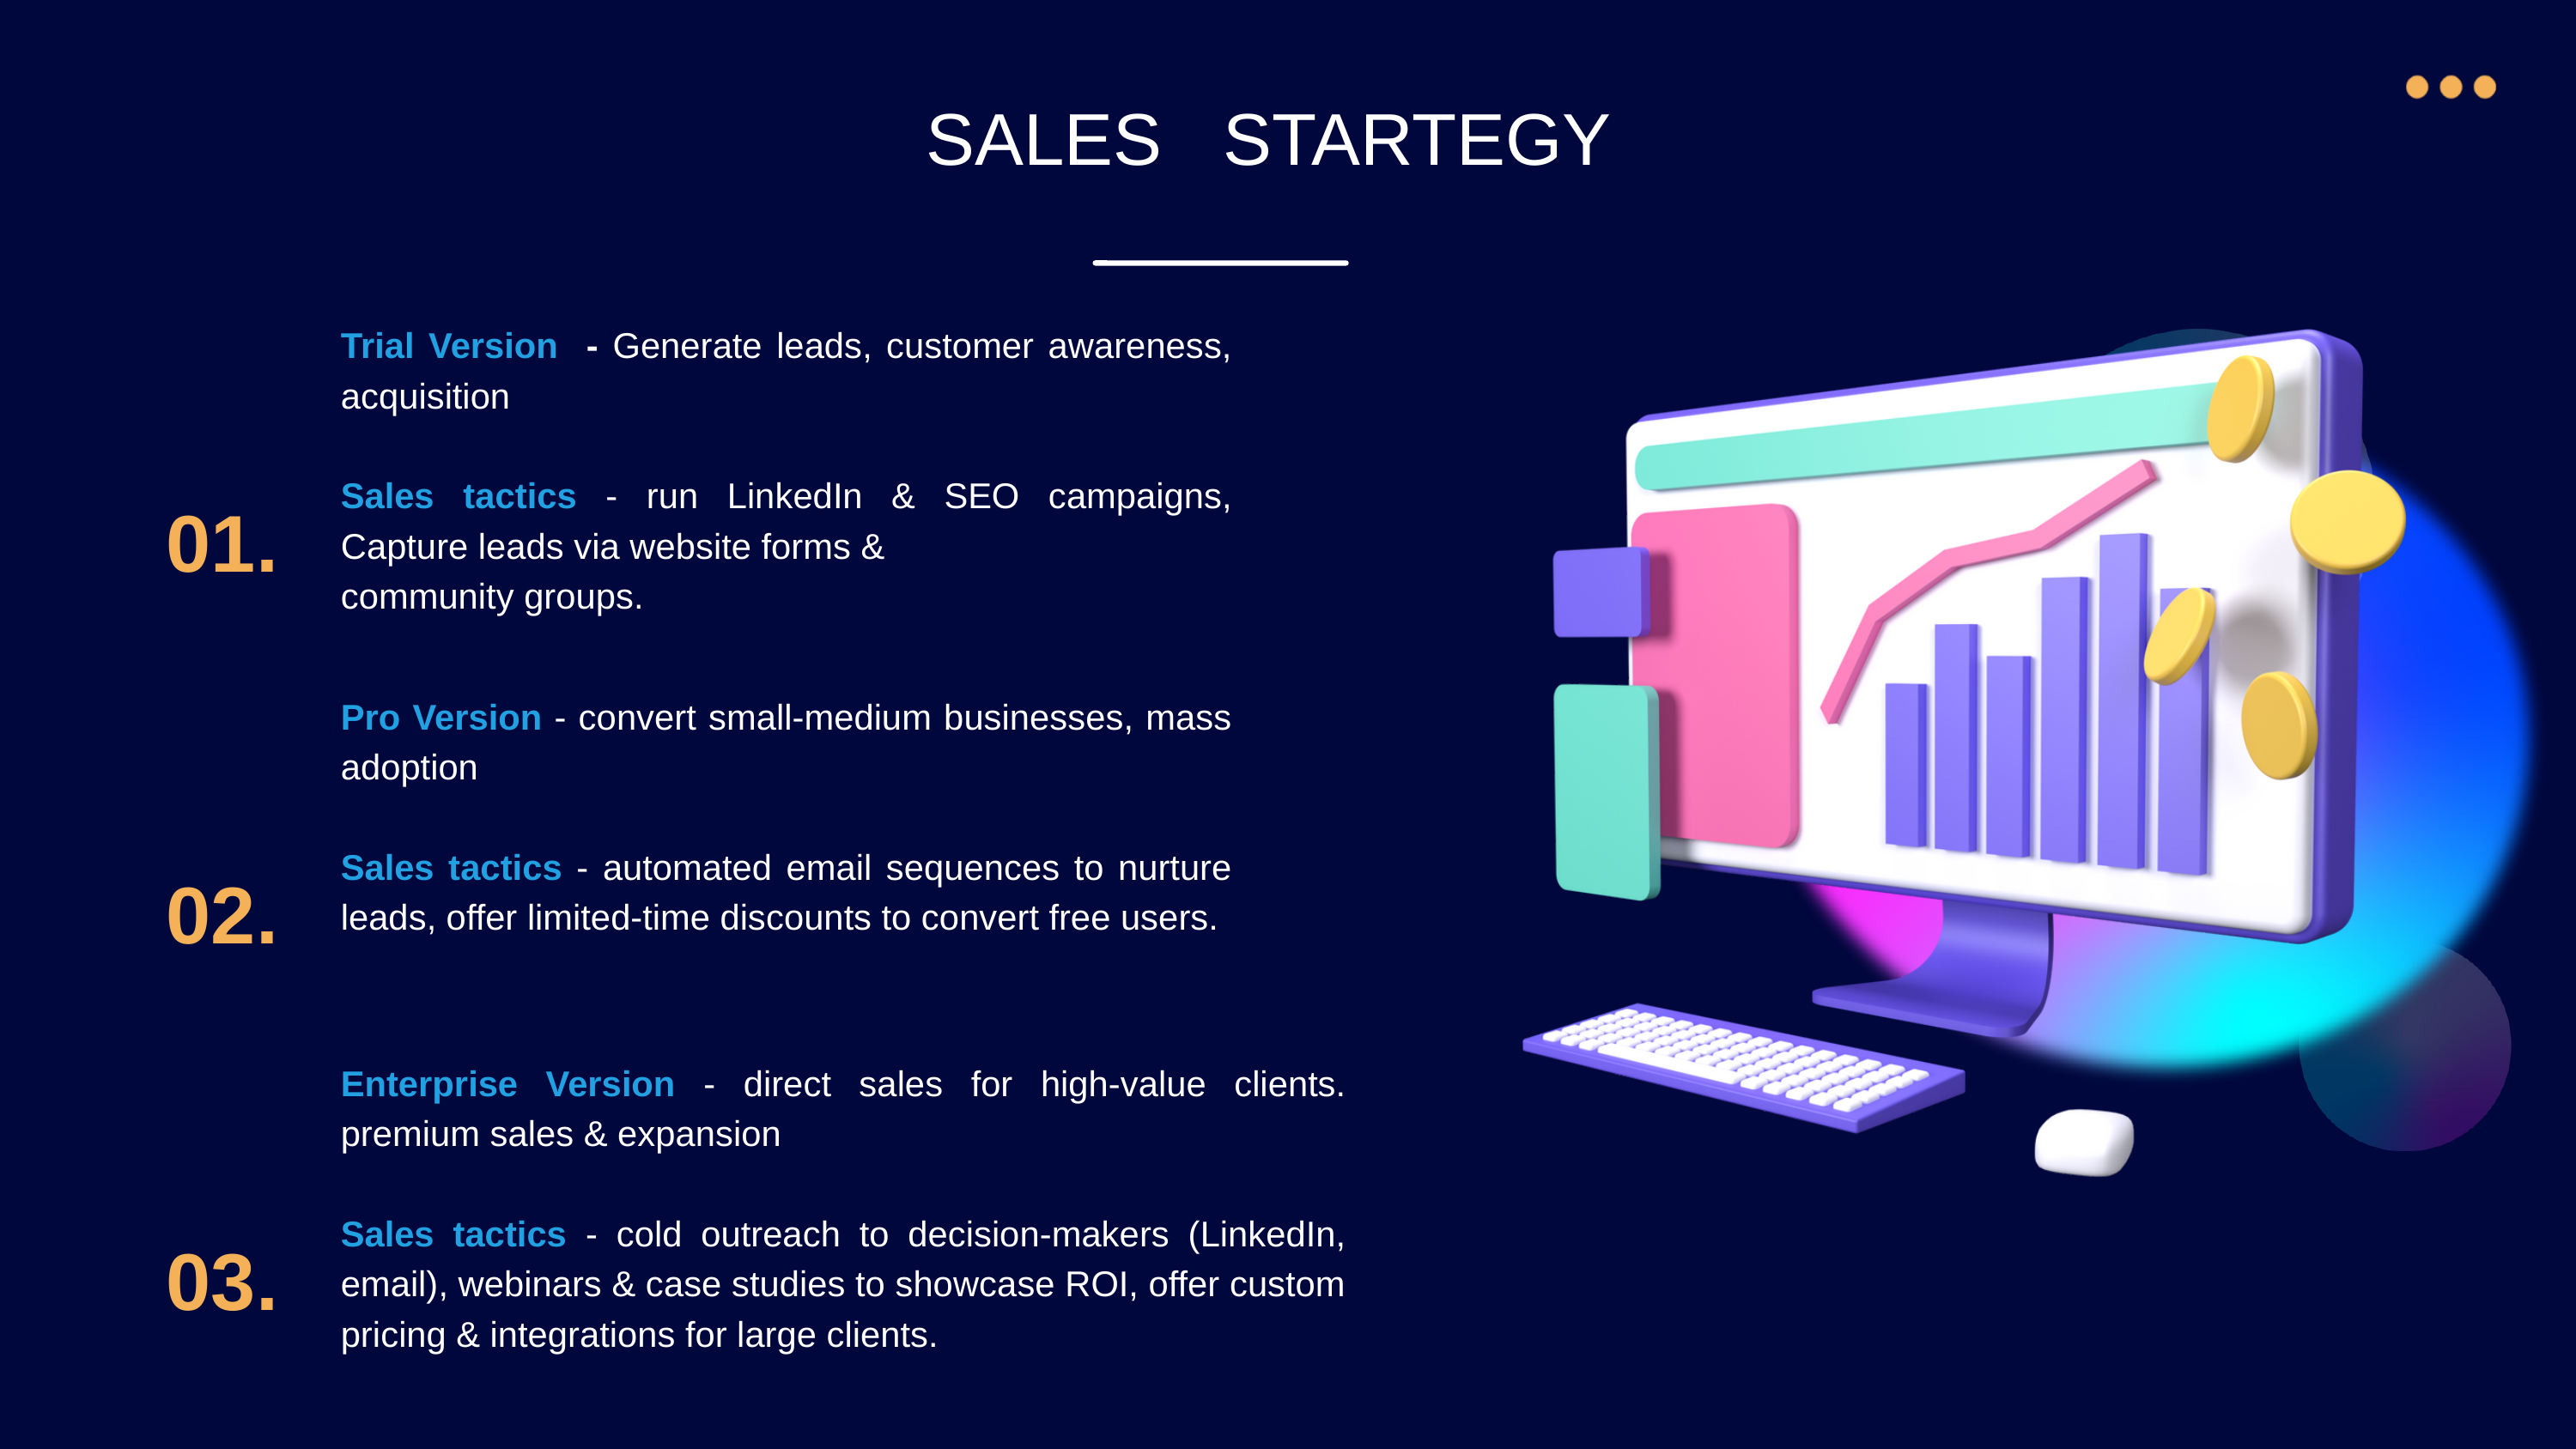

SALES   STARTEGY

Trial Version  - Generate leads, customer awareness, acquisition

Sales tactics - run LinkedIn & SEO campaigns, Capture leads via website forms &
community groups.

01.
Pro Version - convert small-medium businesses, mass adoption

Sales tactics - automated email sequences to nurture leads, offer limited-time discounts to convert free users.
02.
Enterprise Version - direct sales for high-value clients. premium sales & expansion

Sales tactics - cold outreach to decision-makers (LinkedIn, email), webinars & case studies to showcase ROI, offer custom pricing & integrations for large clients.
03.